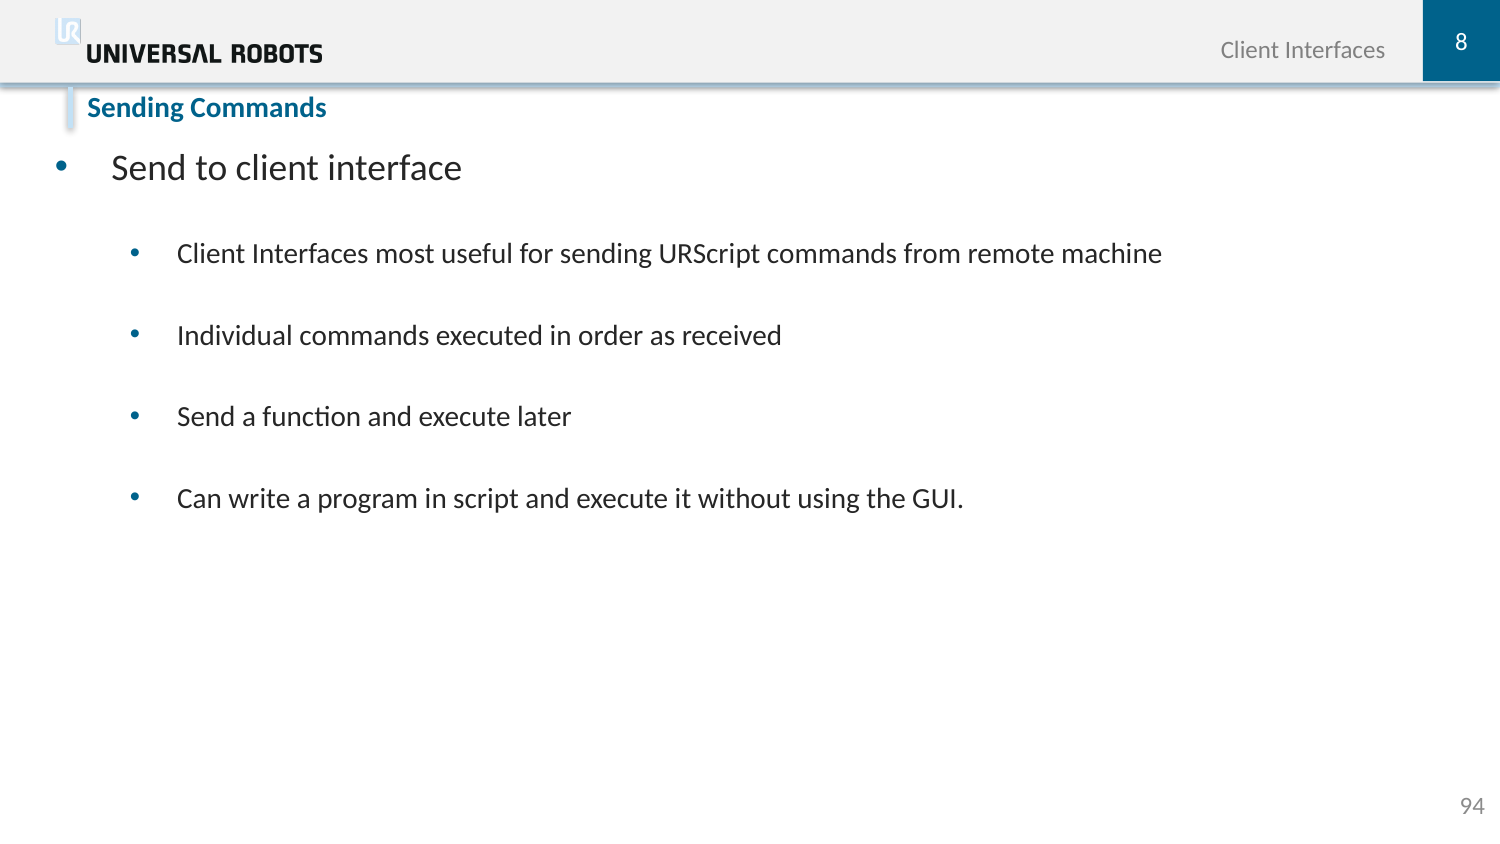

8
Client Interfaces

Send to client interface

Client Interfaces most useful for sending URScript commands from remote machine

Individual commands executed in order as received

Send a function and execute later

Can write a program in script and execute it without using the GUI.

Sending Commands
94